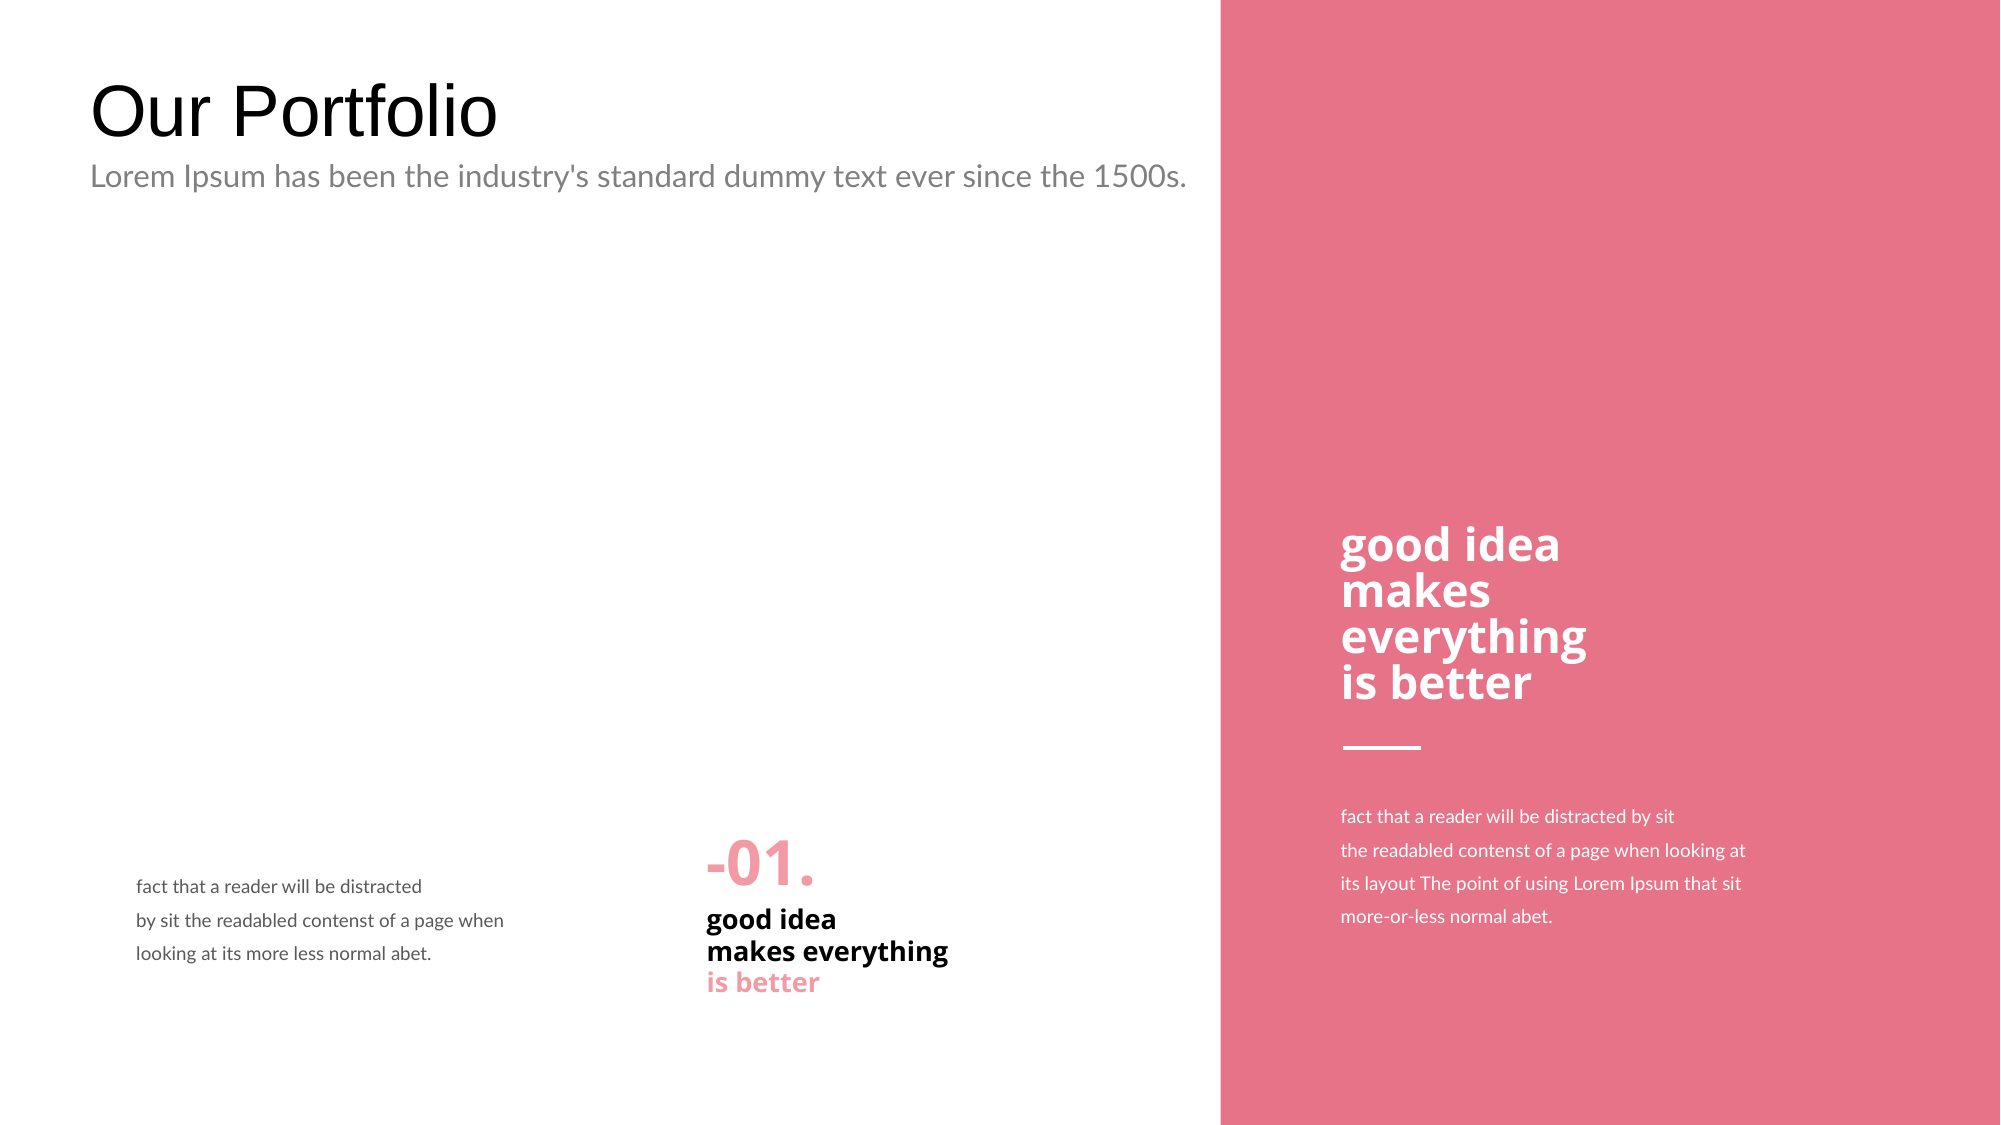

# Our Portfolio
Lorem Ipsum has been the industry's standard dummy text ever since the 1500s.

good idea
makes everything
is better
fact that a reader will be distracted by sit
the readabled contenst of a page when looking at
its layout The point of using Lorem Ipsum that sit
more-or-less normal abet.
-01.
fact that a reader will be distracted
by sit the readabled contenst of a page when looking at its more less normal abet.
good idea
makes everything
is better